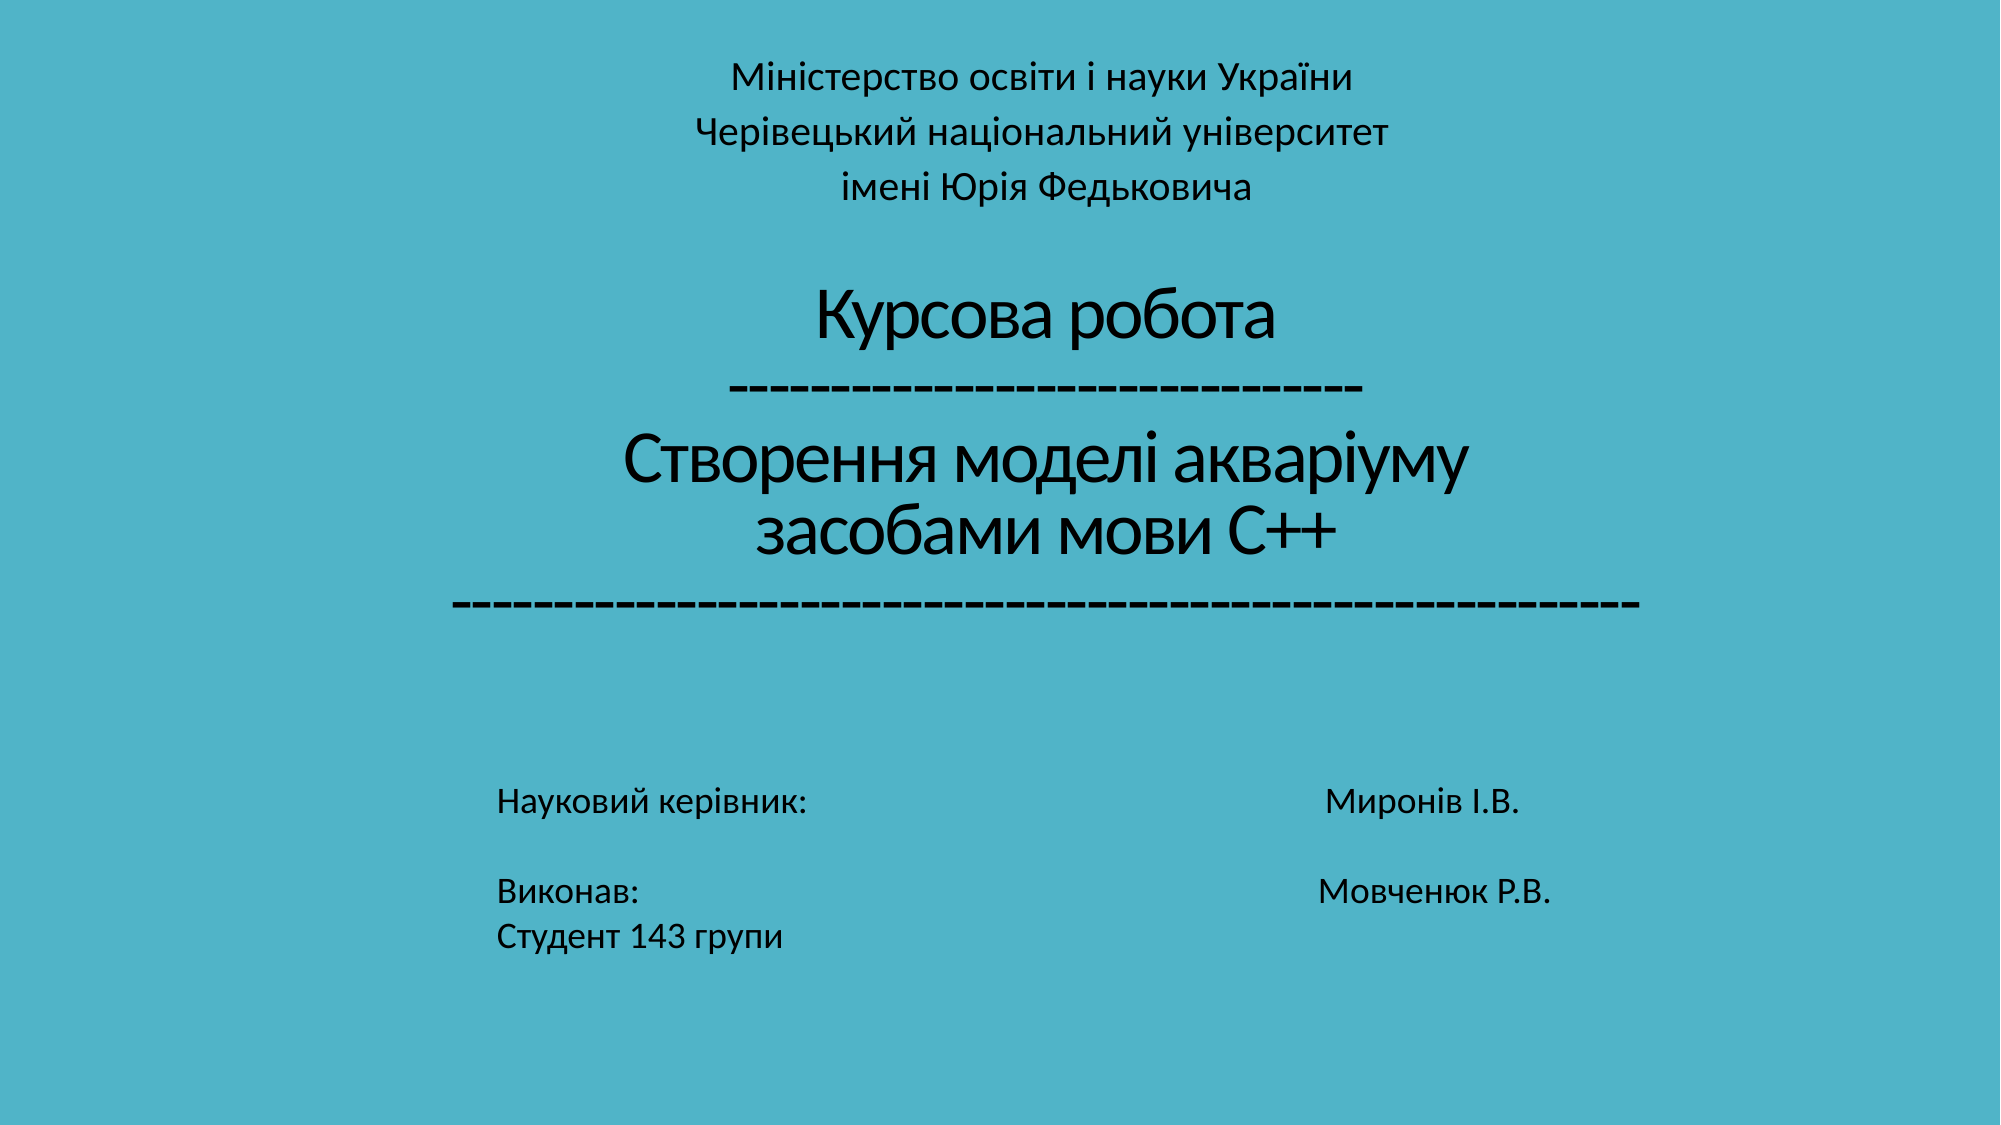

Міністерство освіти і науки України
Черівецький національний університет
імені Юрія Федьковича
# Курсова робота ------------------------------- Створення моделі акваріуму засобами мови С++ ----------------------------------------------------------
Науковий керівник:                                                             Миронів І.В.

Виконав:                                                                                Мовченюк Р.В.
Студент 143 групи